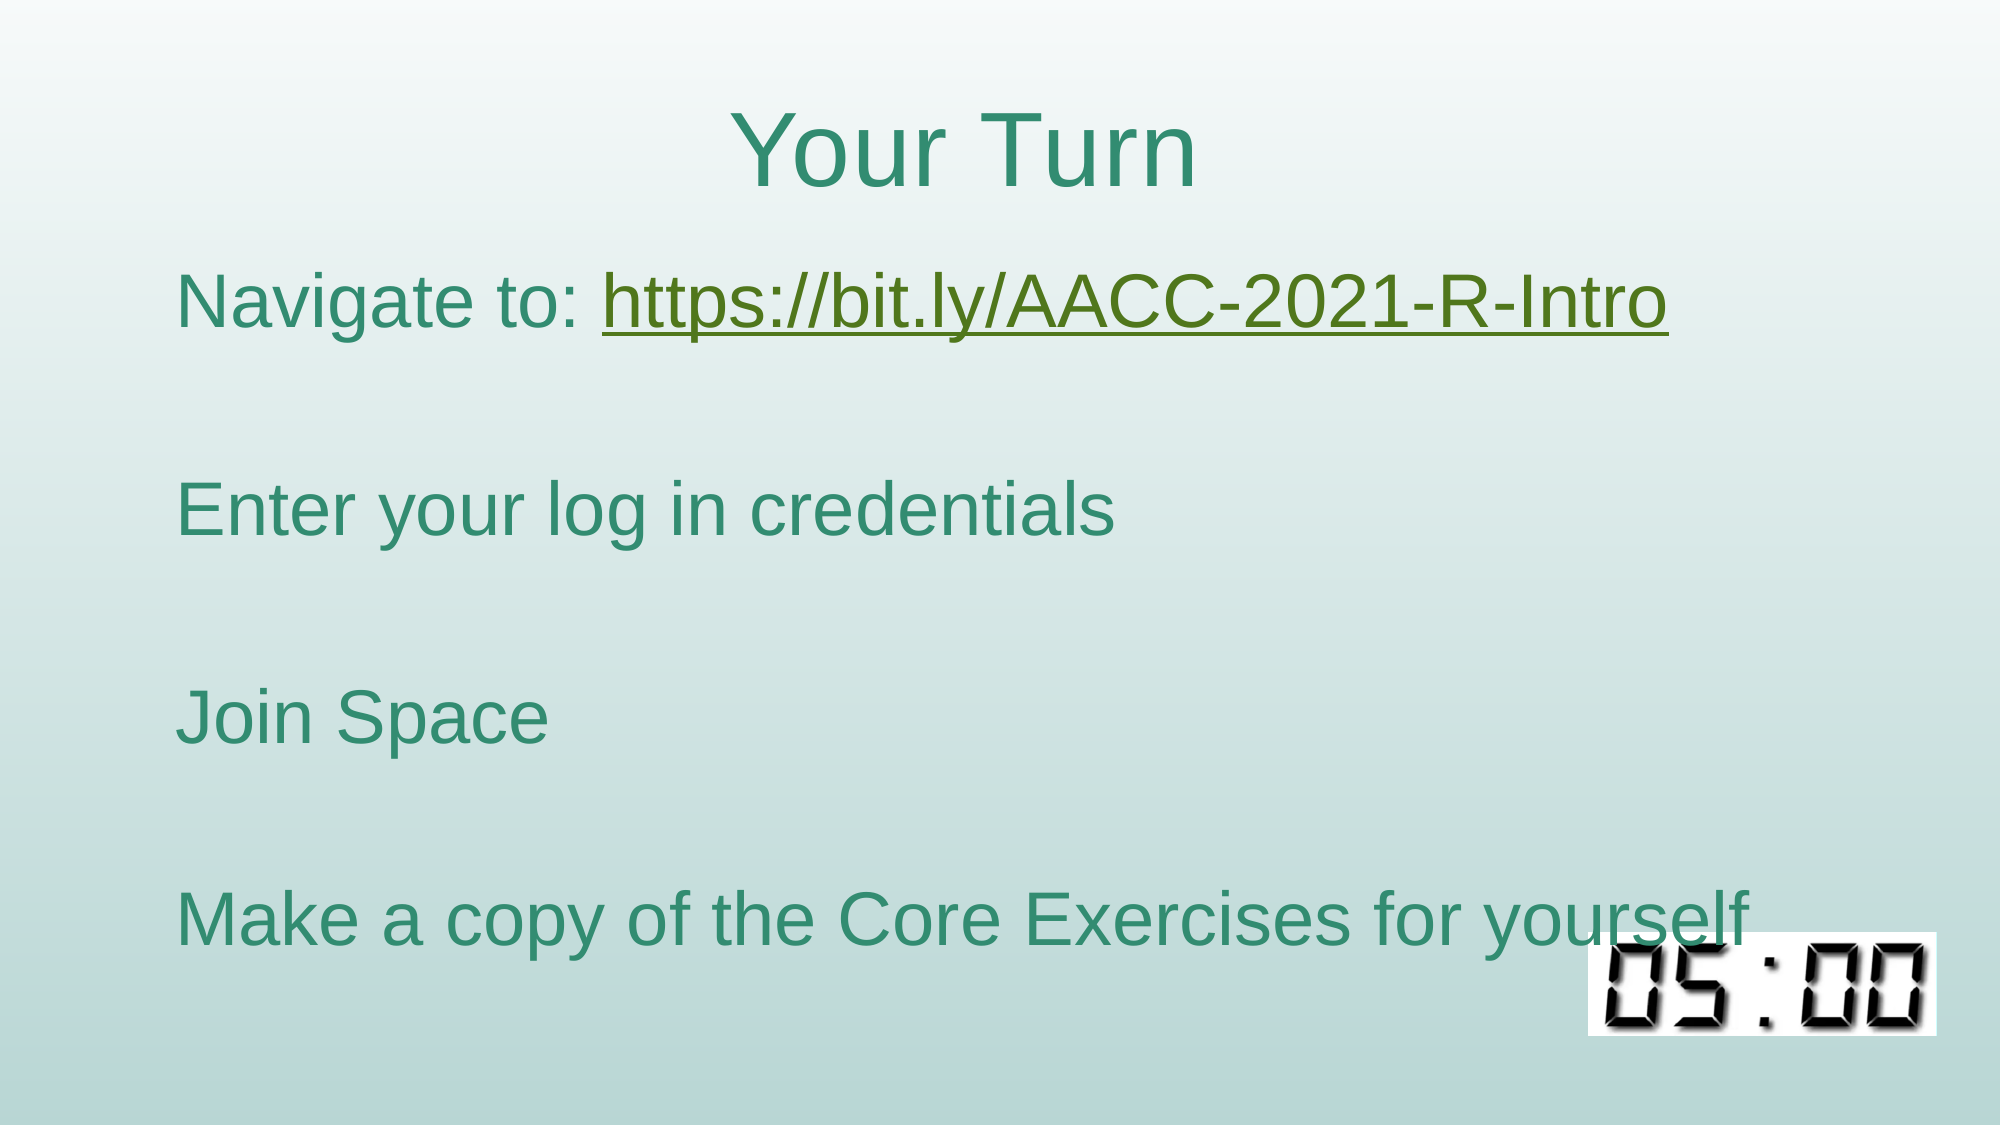

# Your Turn
Navigate to: https://bit.ly/AACC-2021-R-Intro

Enter your log in credentials

Join Space

Make a copy of the Core Exercises for yourself